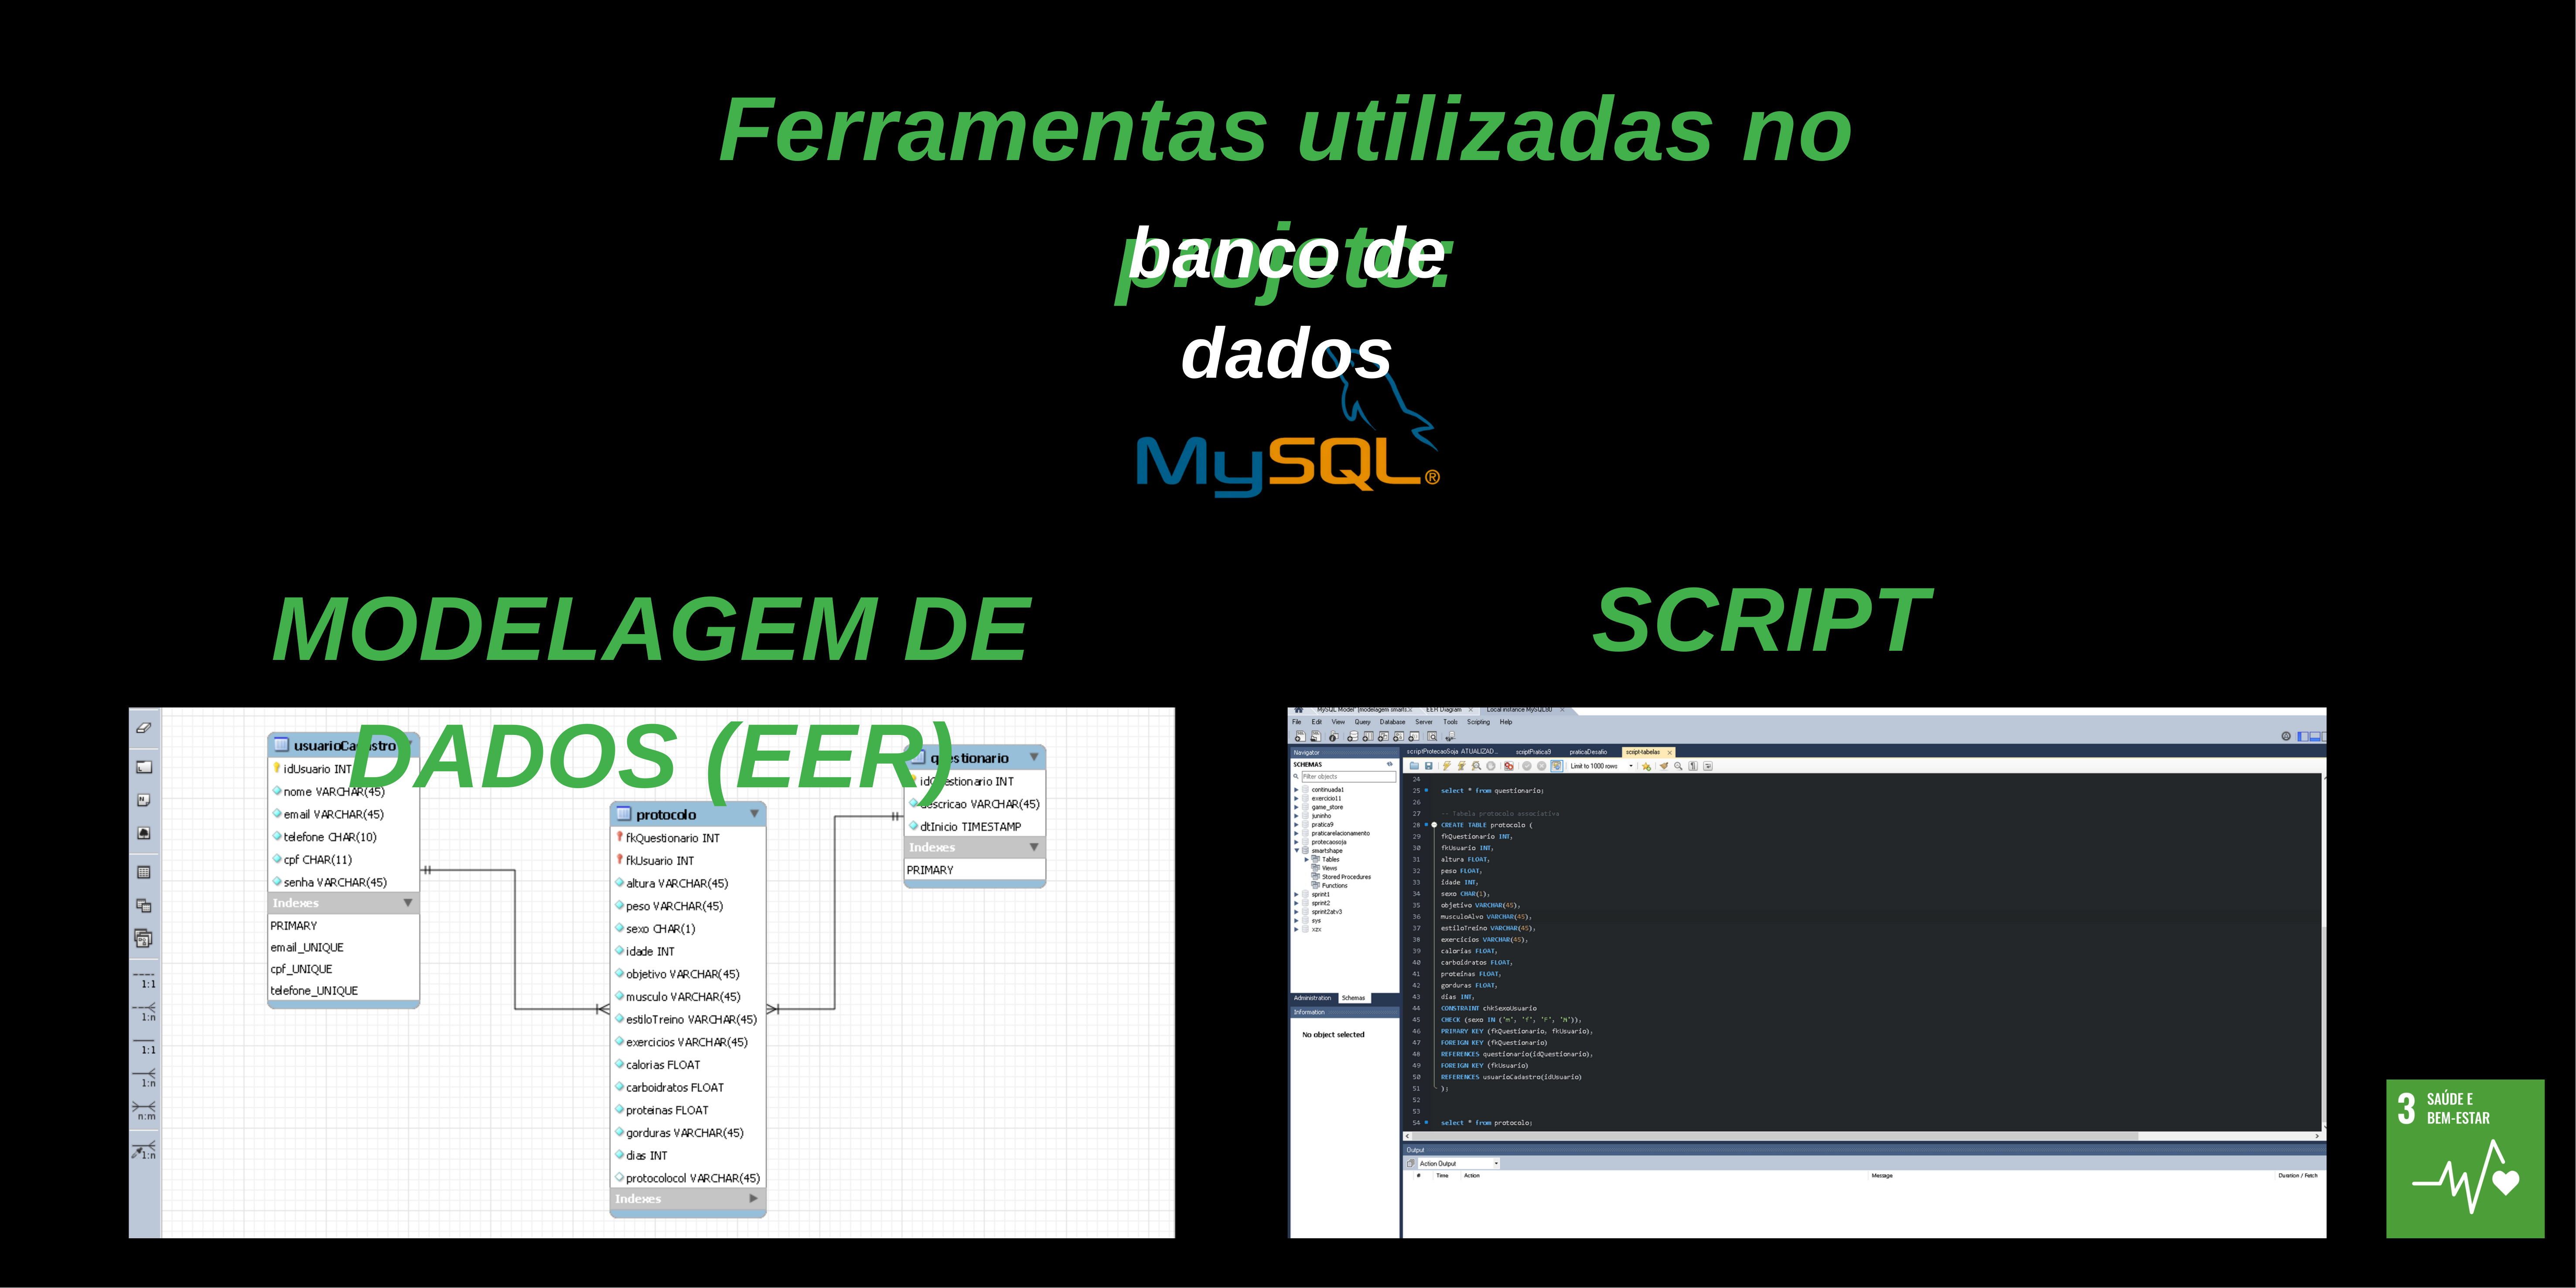

Ferramentas utilizadas no projeto:

banco de dados

SCRIPT

MODELAGEM DE DADOS (EER)